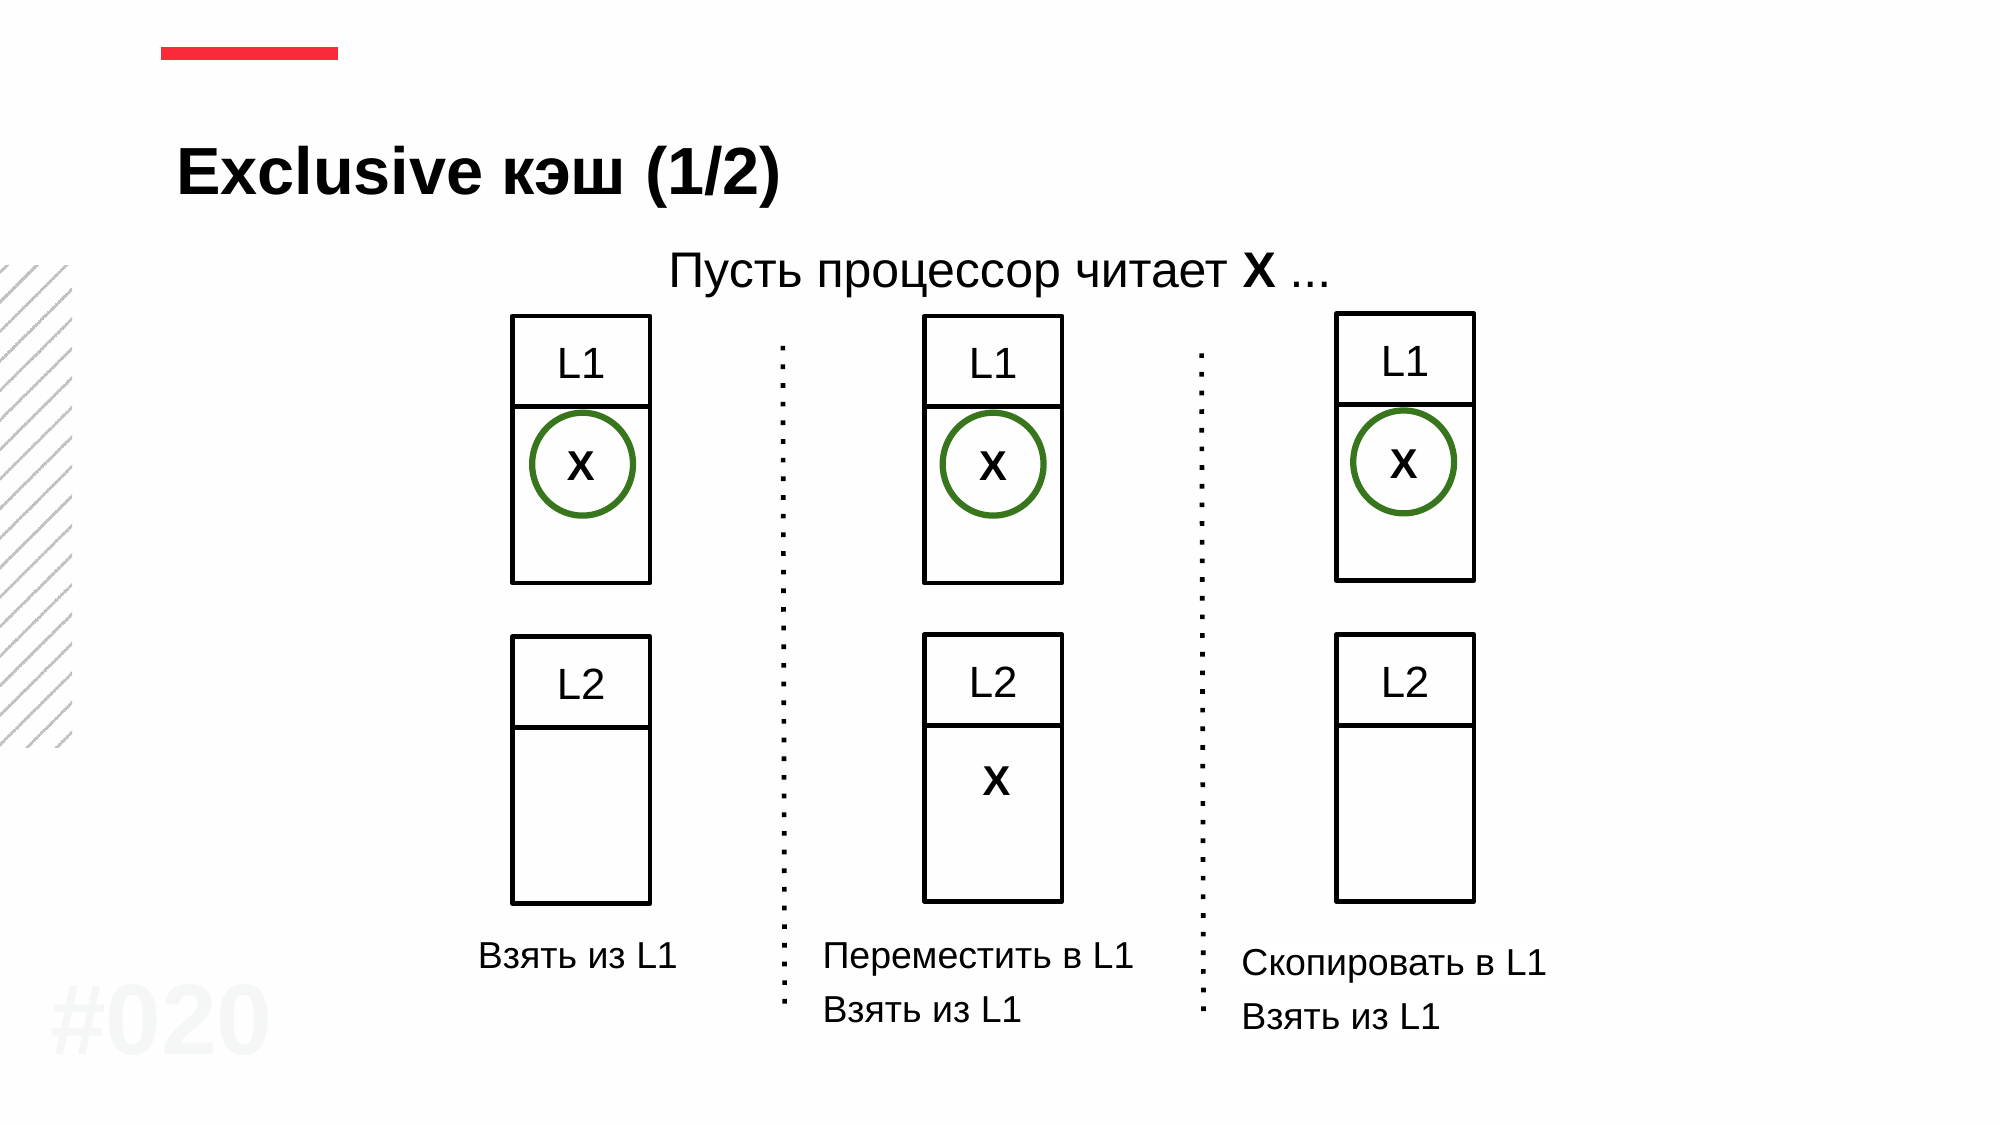

Exclusive кэш (1/2)
Пусть процессор читает X ...
L1
L1
L1

X
X
X
L2
L2
L2

X
Взять из L1
Переместить в L1
Скопировать в L1
#020
Взять из L1
Взять из L1